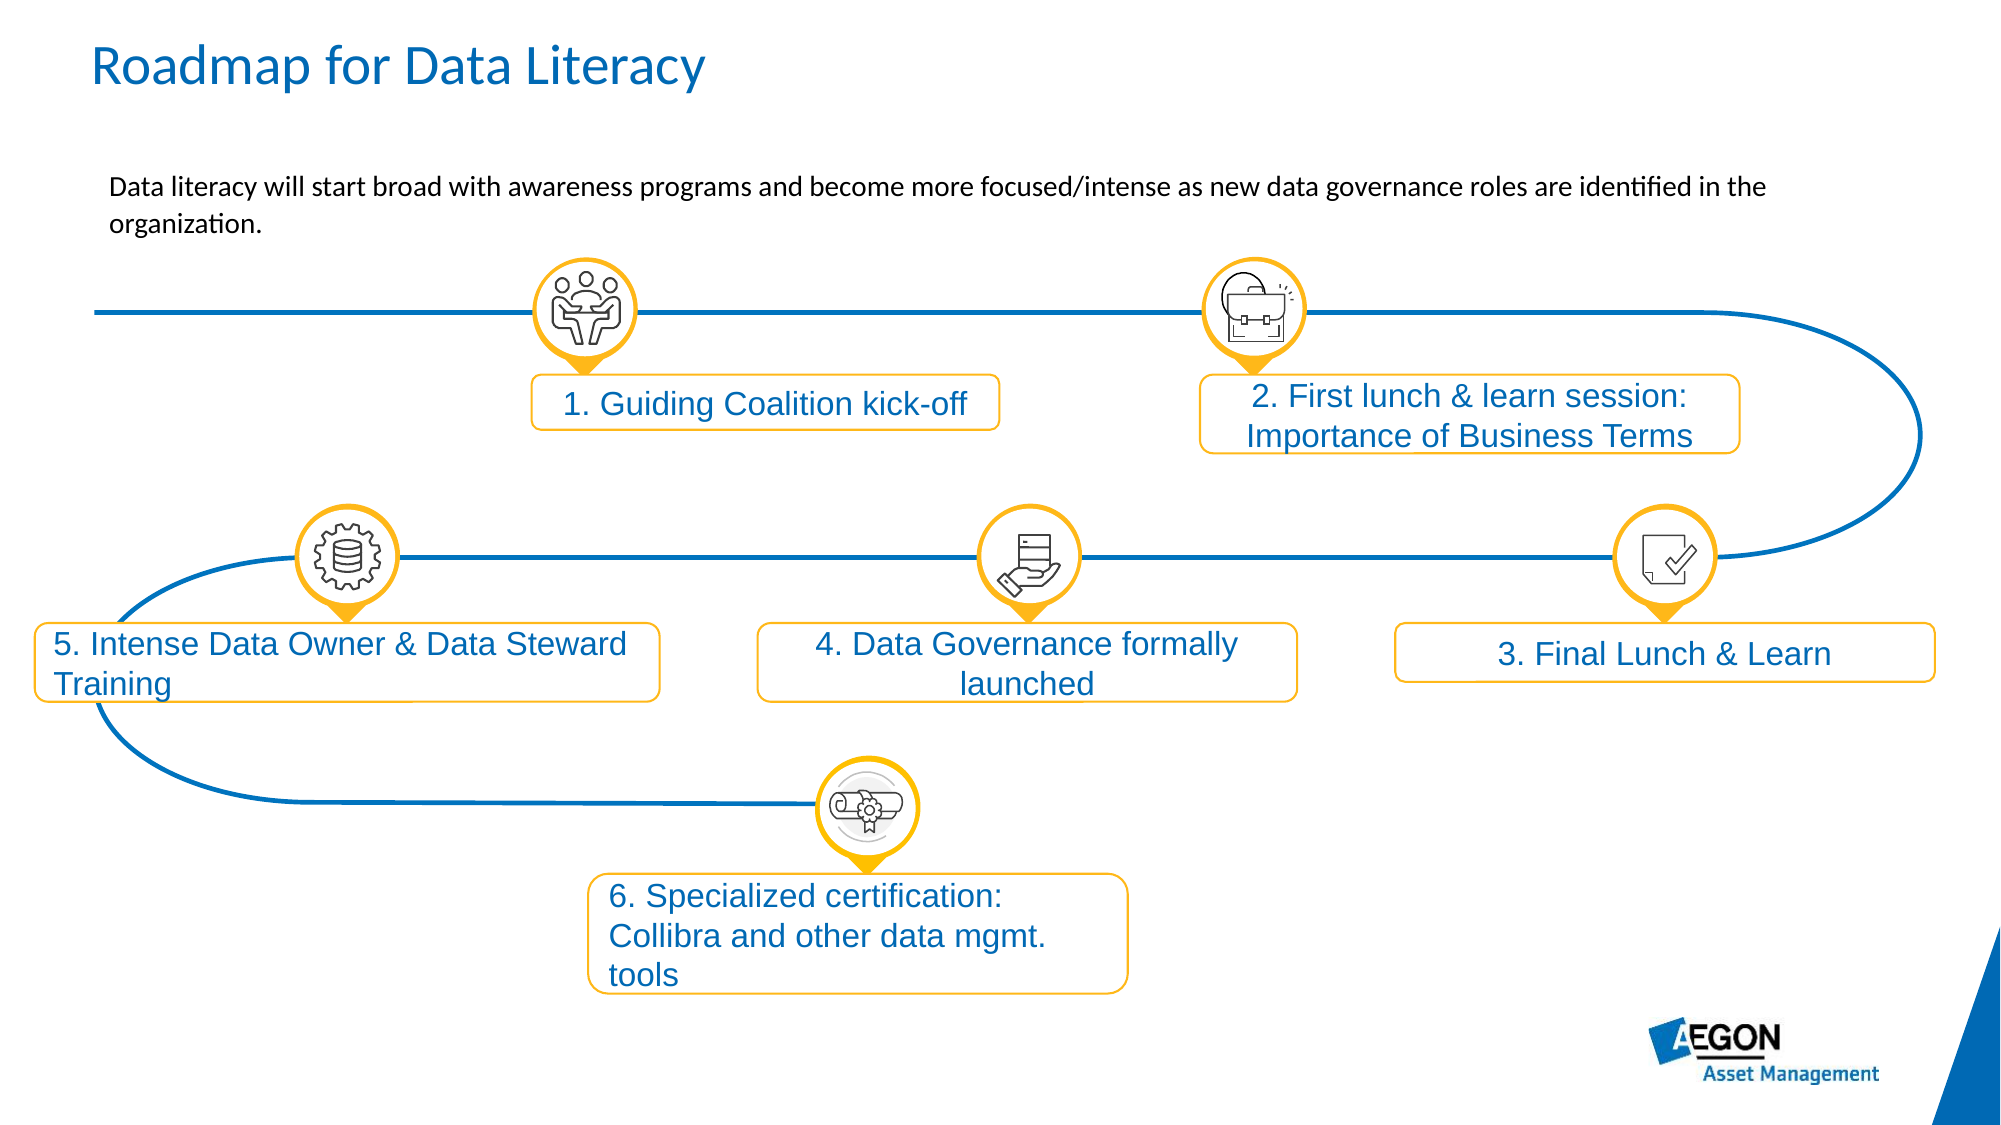

Roadmap for Data Literacy
Data literacy will start broad with awareness programs and become more focused/intense as new data governance roles are identified in the organization.

2. First lunch & learn session:
Importance of Business Terms
1. Guiding Coalition kick-off

5. Intense Data Owner & Data Steward Training
4. Data Governance formally launched
3. Final Lunch & Learn

6. Specialized certification: Collibra and other data mgmt. tools